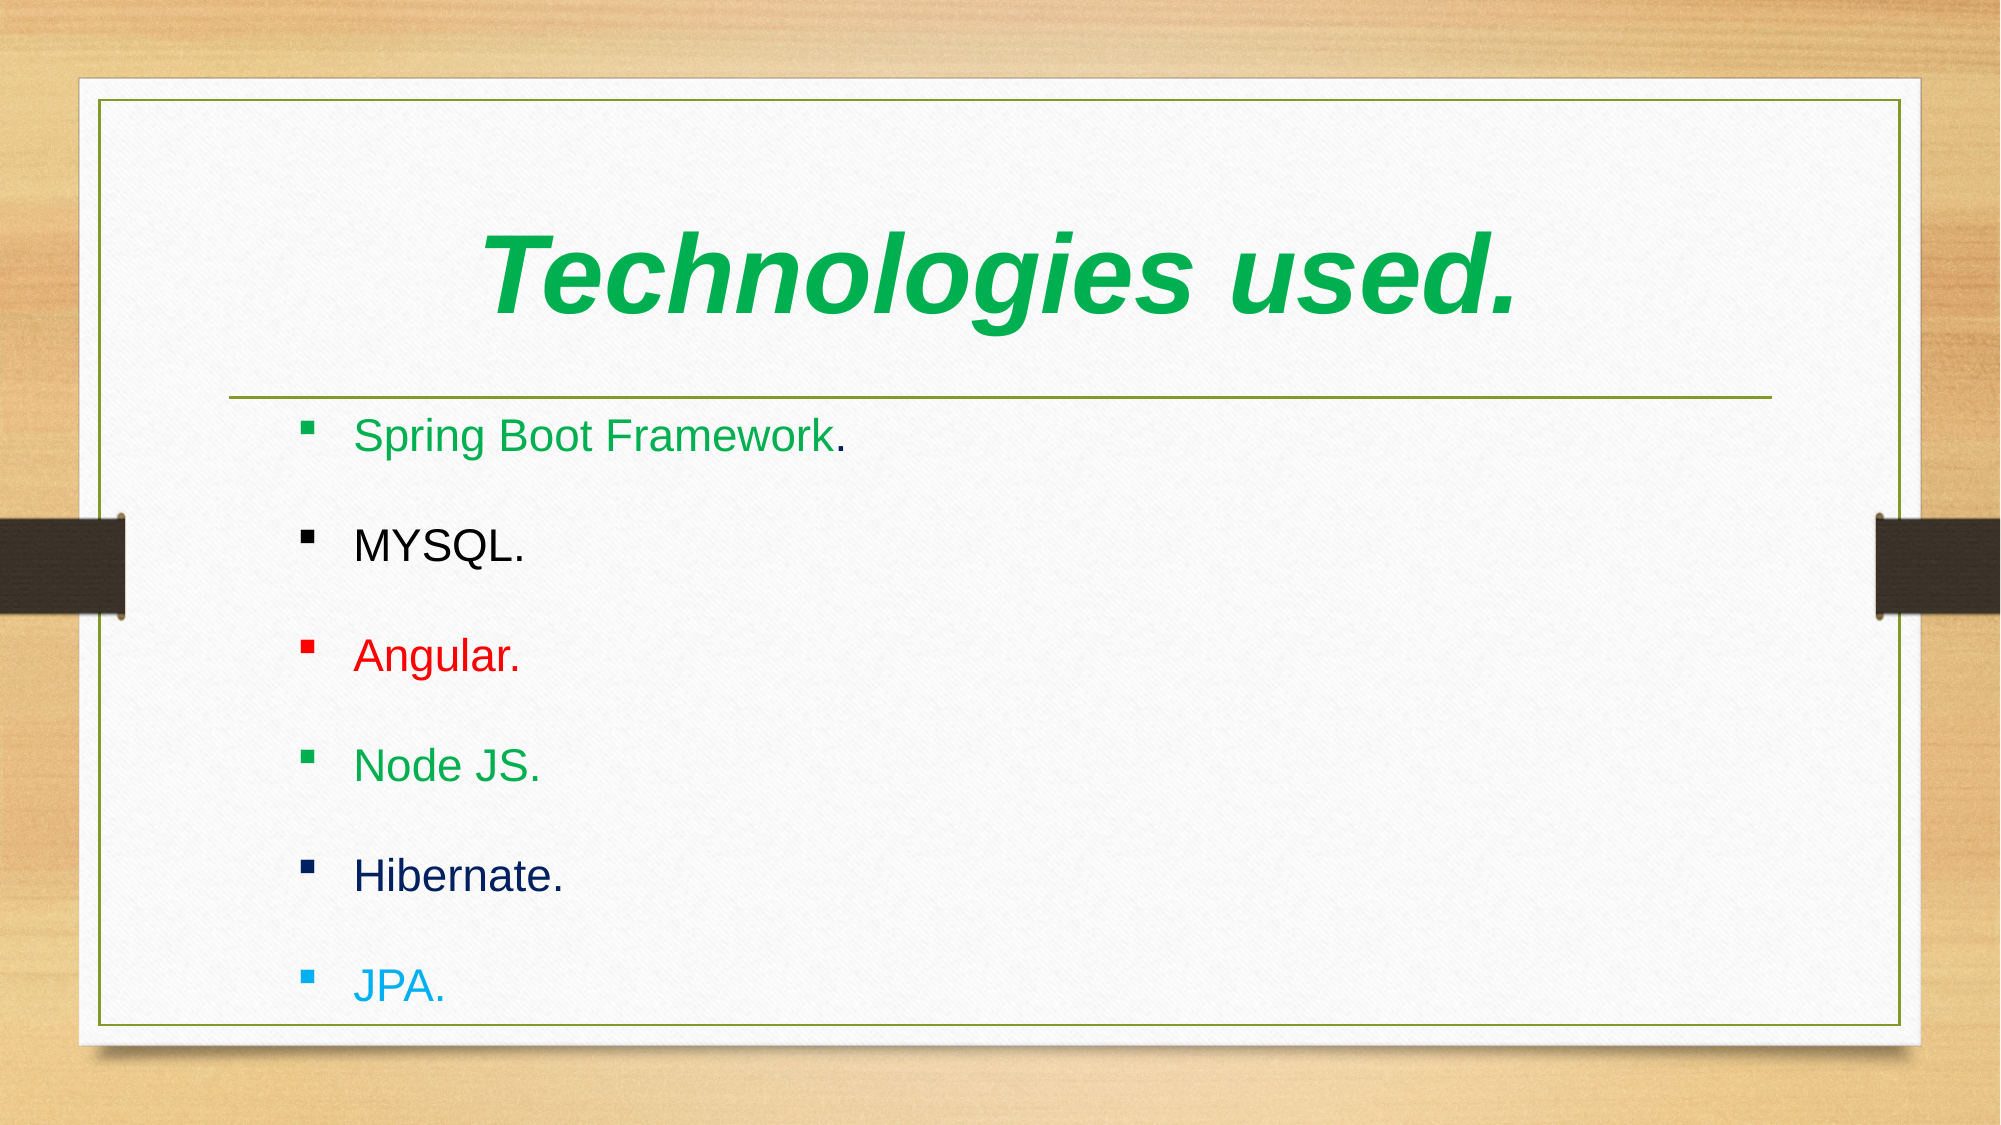

# Technologies used.
Spring Boot Framework.

MYSQL.

Angular.

Node JS.

Hibernate.

JPA.